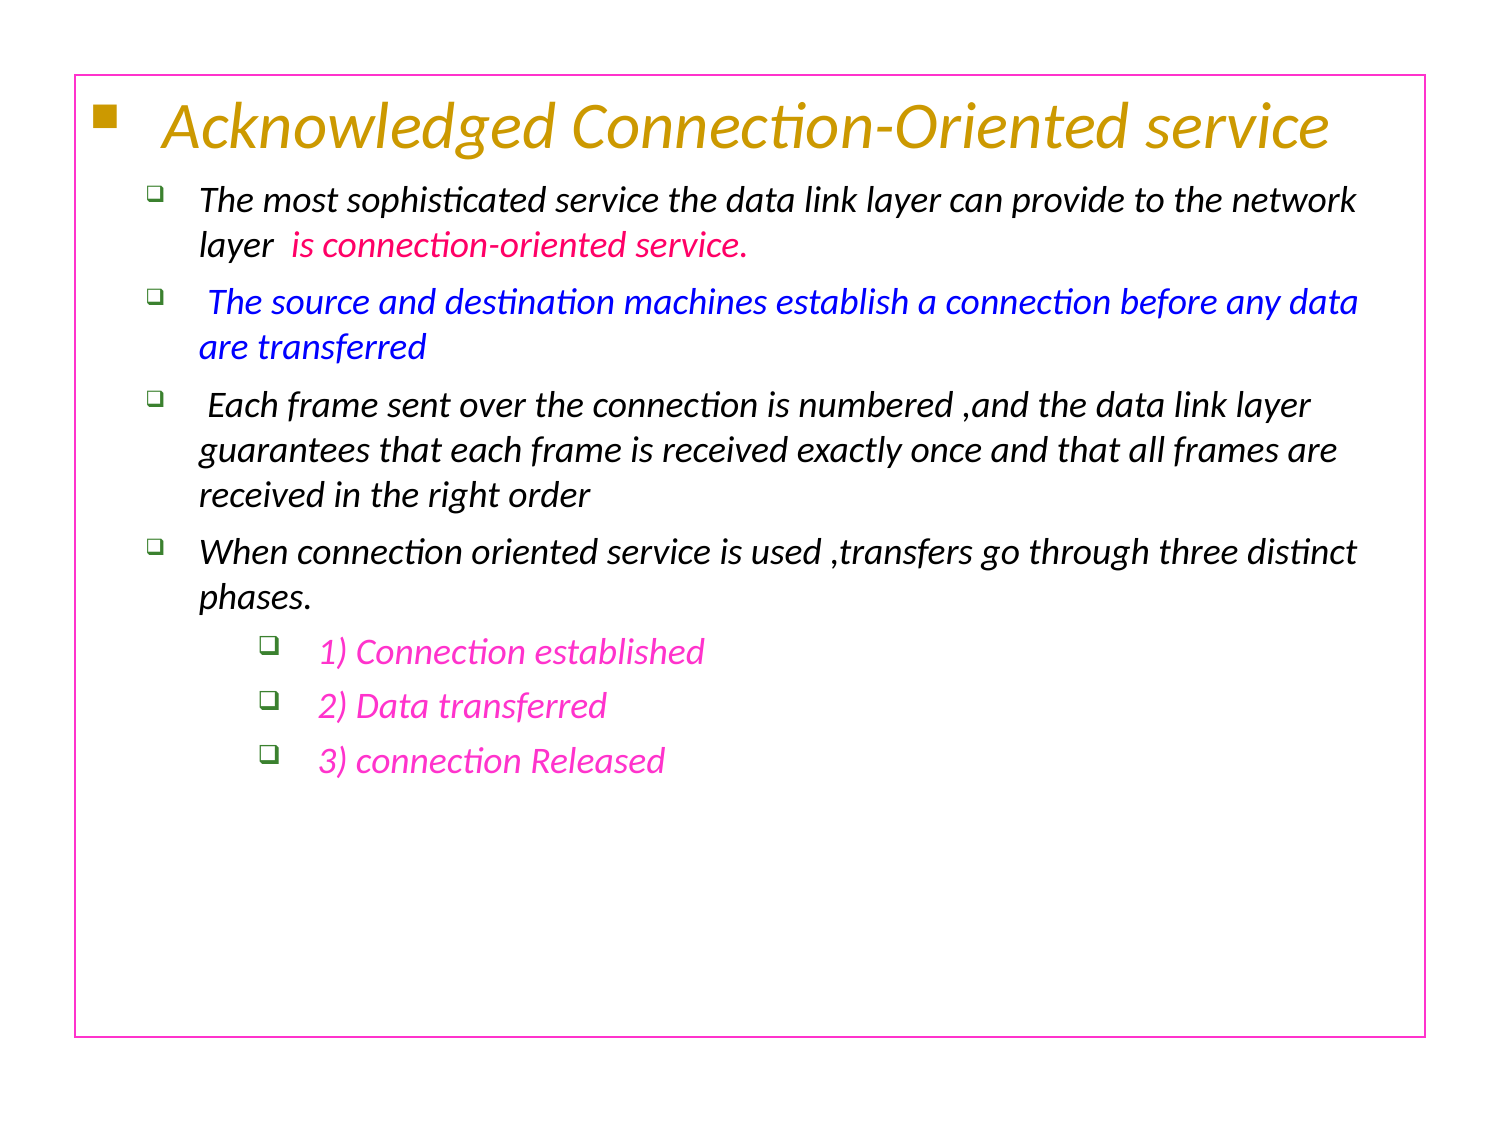

Acknowledged Connection-Oriented service
The most sophisticated service the data link layer can provide to the network layer  is connection-oriented service.
 The source and destination machines establish a connection before any data are transferred
 Each frame sent over the connection is numbered ,and the data link layer guarantees that each frame is received exactly once and that all frames are received in the right order
When connection oriented service is used ,transfers go through three distinct phases.
 1) Connection established
 2) Data transferred
 3) connection Released